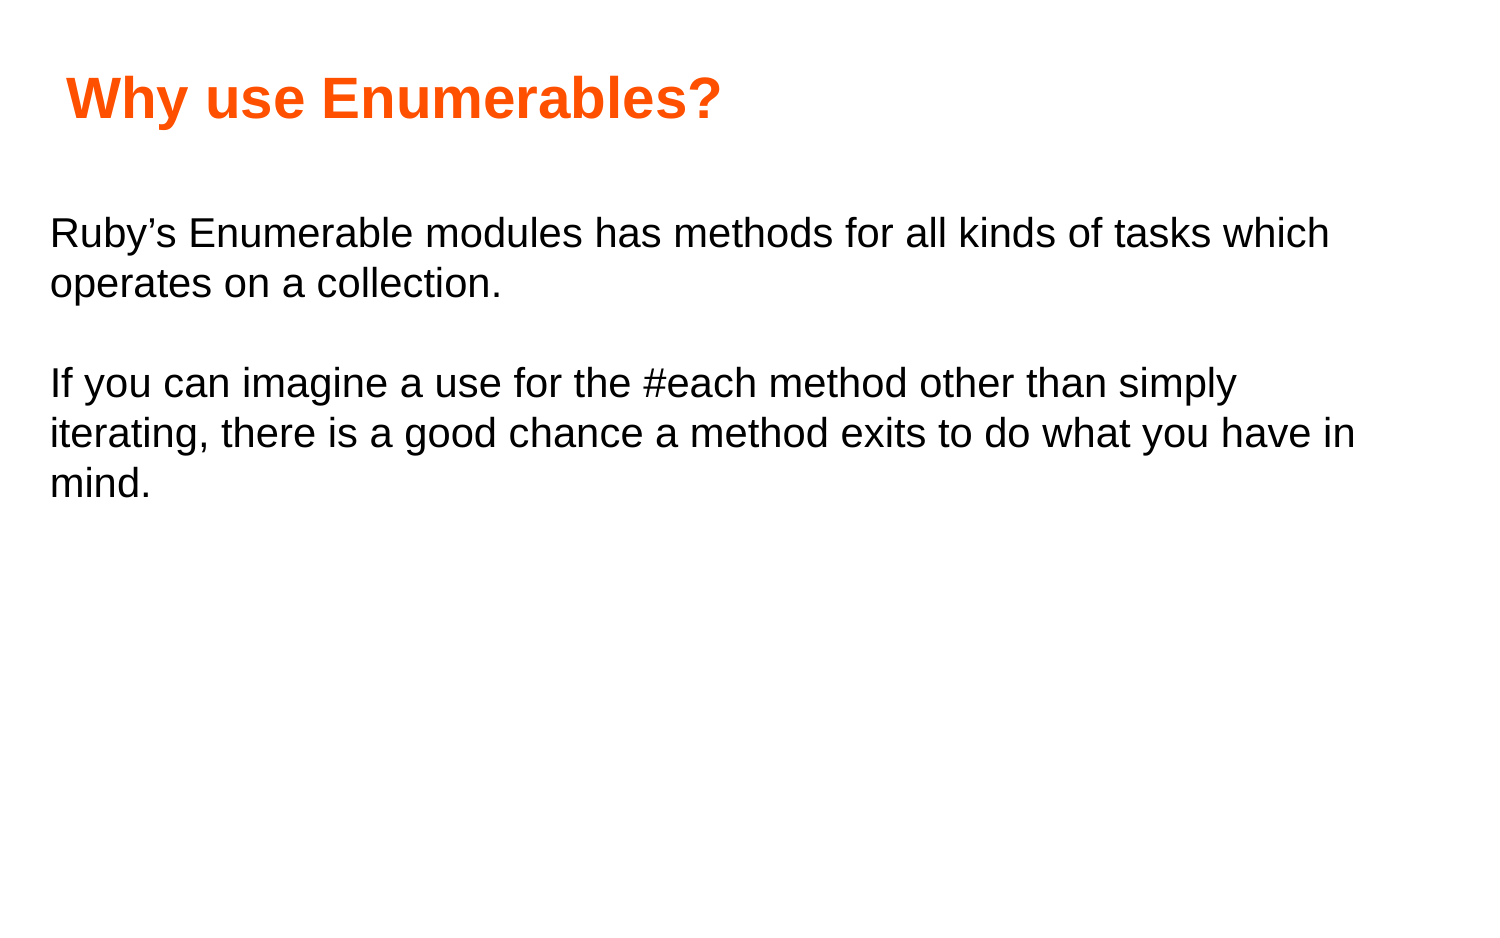

# Why use Enumerables?
Ruby’s Enumerable modules has methods for all kinds of tasks which operates on a collection.

If you can imagine a use for the #each method other than simply iterating, there is a good chance a method exits to do what you have in mind.